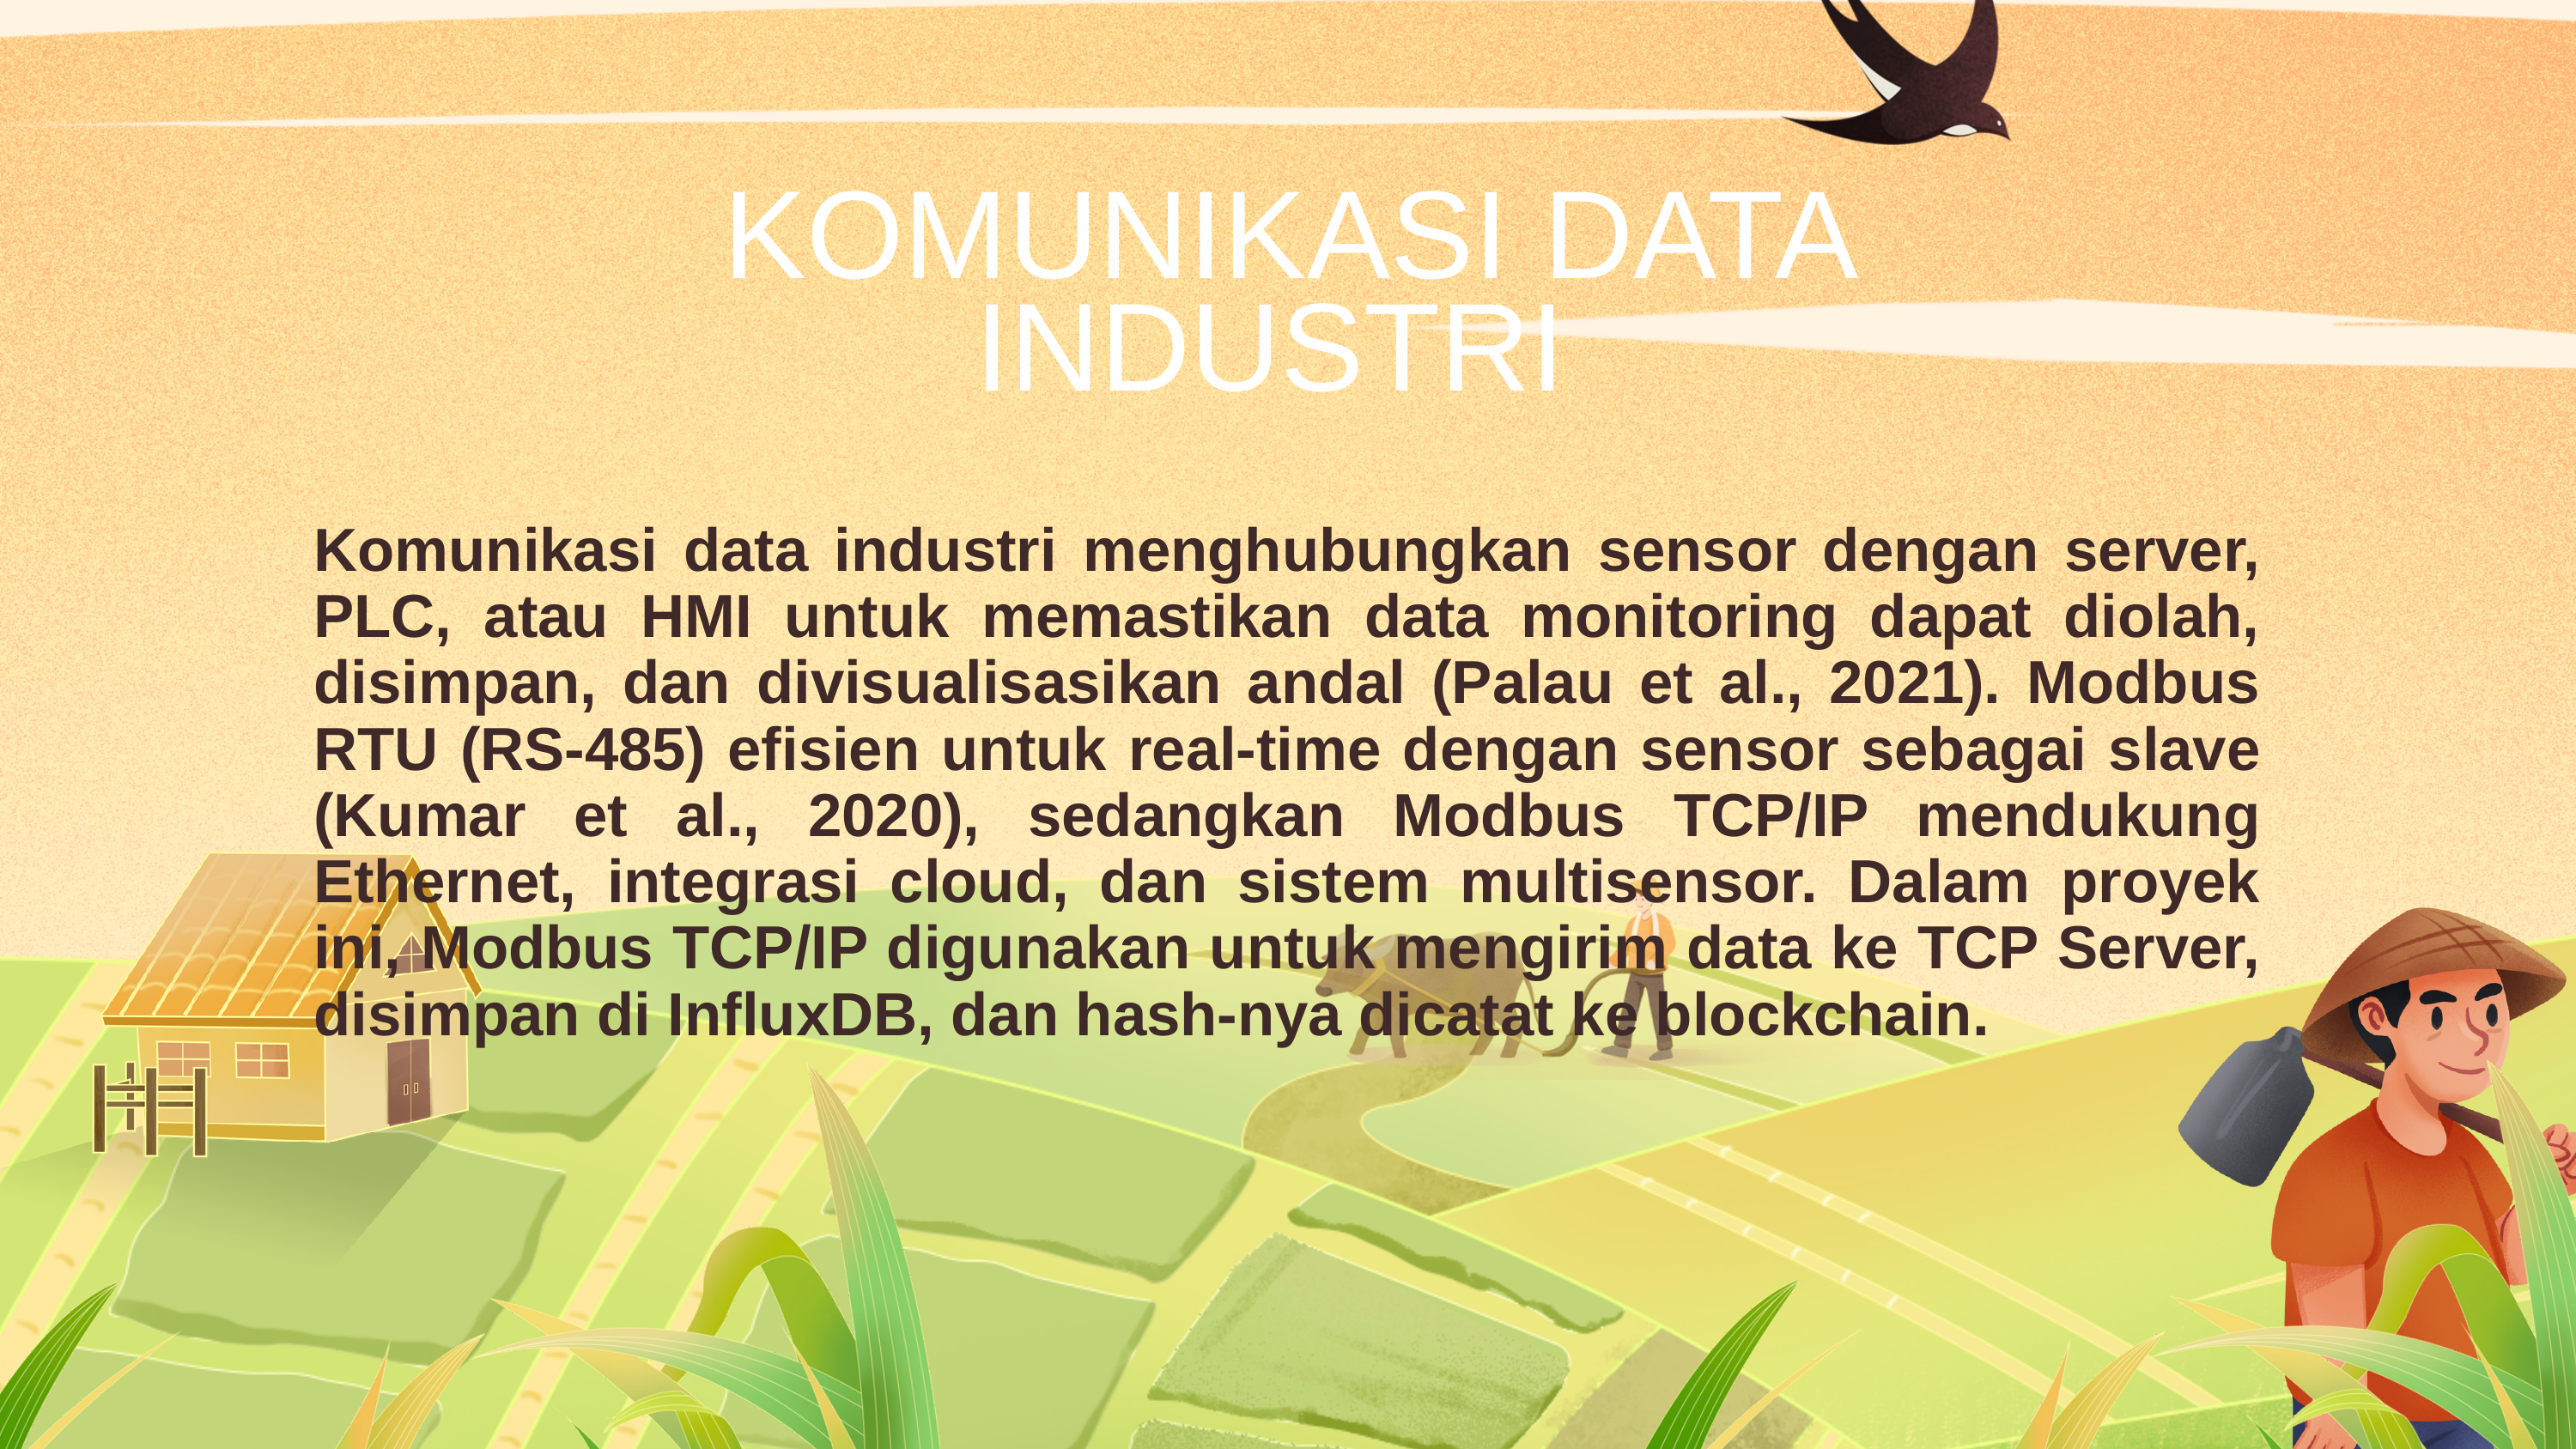

KOMUNIKASI DATA INDUSTRI
Komunikasi data industri menghubungkan sensor dengan server, PLC, atau HMI untuk memastikan data monitoring dapat diolah, disimpan, dan divisualisasikan andal (Palau et al., 2021). Modbus RTU (RS-485) efisien untuk real-time dengan sensor sebagai slave (Kumar et al., 2020), sedangkan Modbus TCP/IP mendukung Ethernet, integrasi cloud, dan sistem multisensor. Dalam proyek ini, Modbus TCP/IP digunakan untuk mengirim data ke TCP Server, disimpan di InfluxDB, dan hash-nya dicatat ke blockchain.